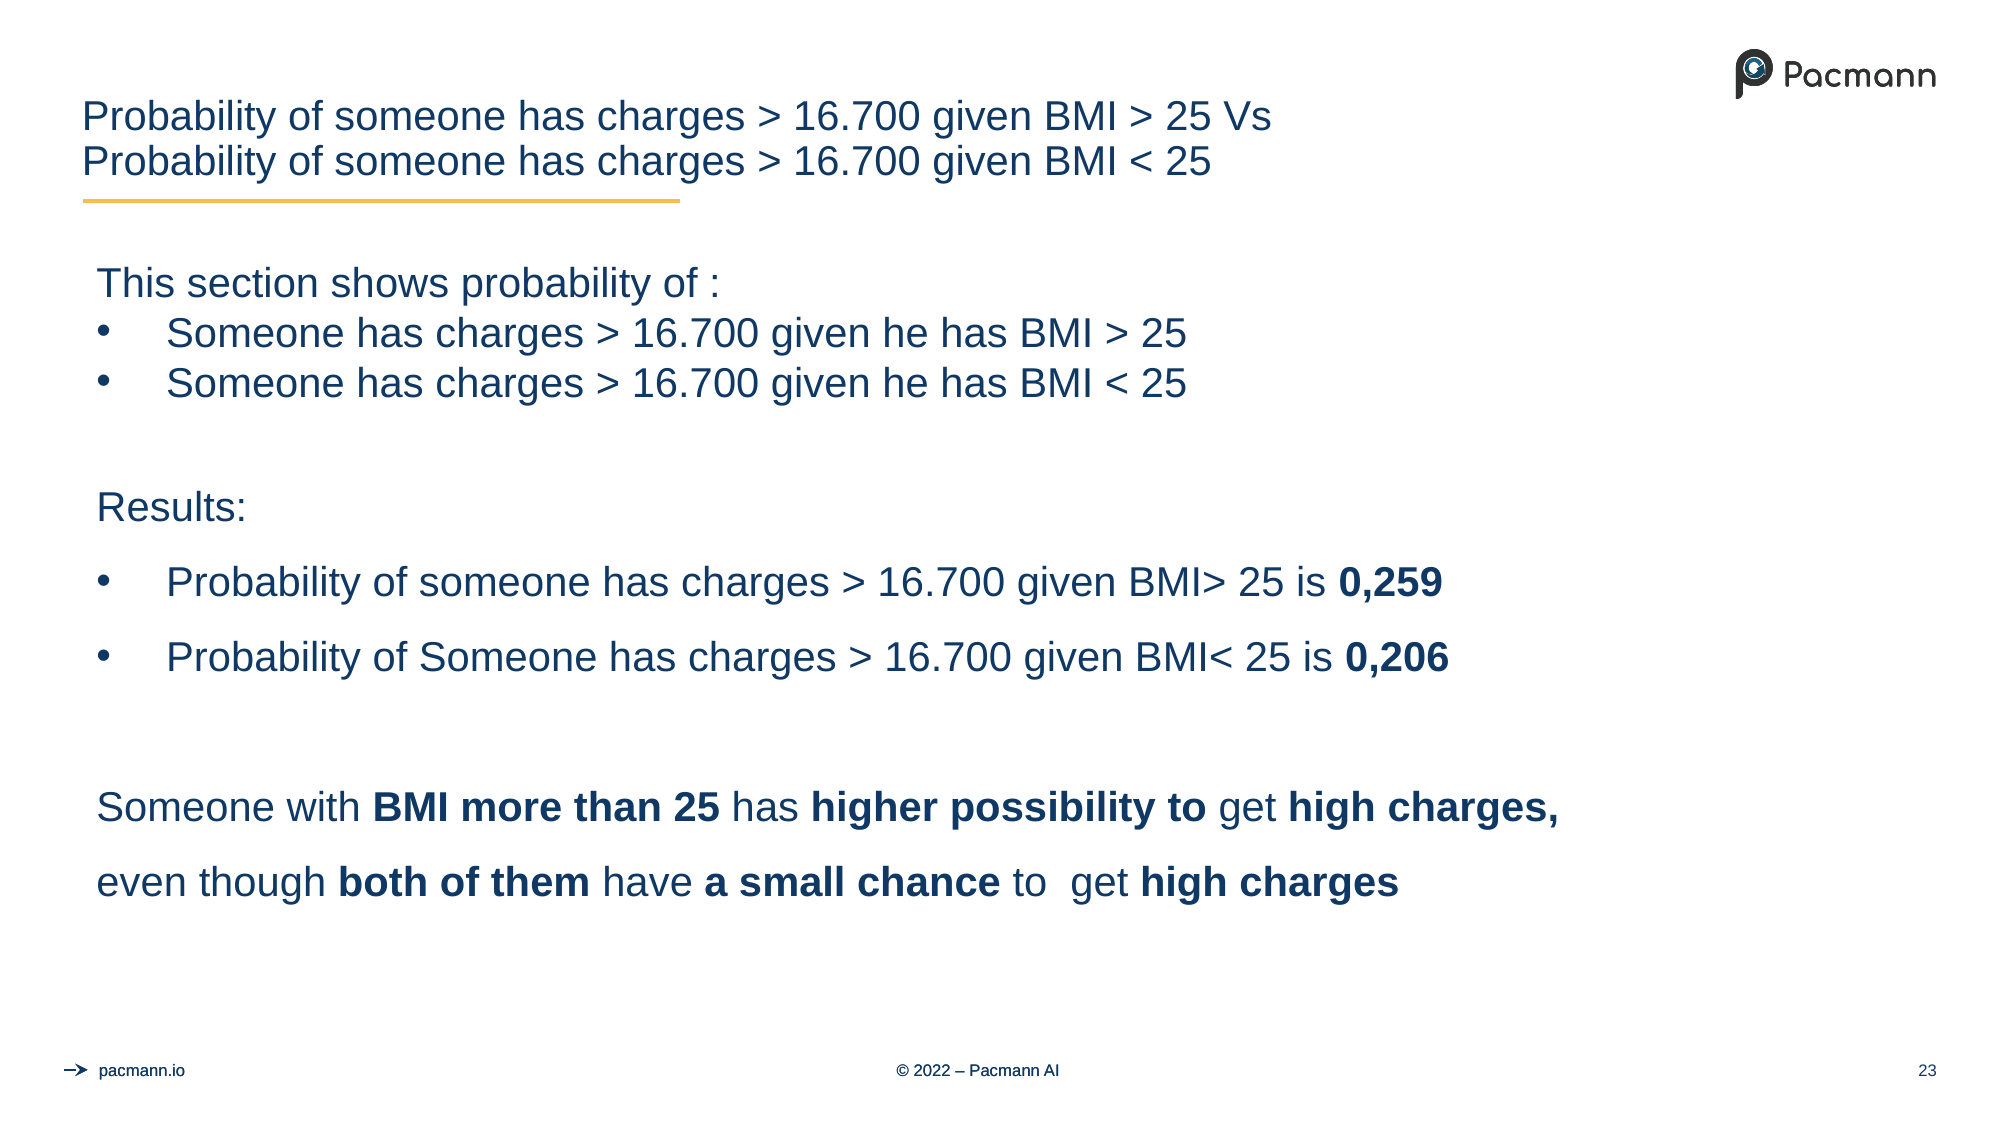

# Probability of someone has charges > 16.700 given BMI > 25 Vs Probability of someone has charges > 16.700 given BMI < 25
This section shows probability of :
 Someone has charges > 16.700 given he has BMI > 25
 Someone has charges > 16.700 given he has BMI < 25

Results:
 Probability of someone has charges > 16.700 given BMI> 25 is 0,259
 Probability of Someone has charges > 16.700 given BMI< 25 is 0,206

Someone with BMI more than 25 has higher possibility to get high charges,
even though both of them have a small chance to  get high charges